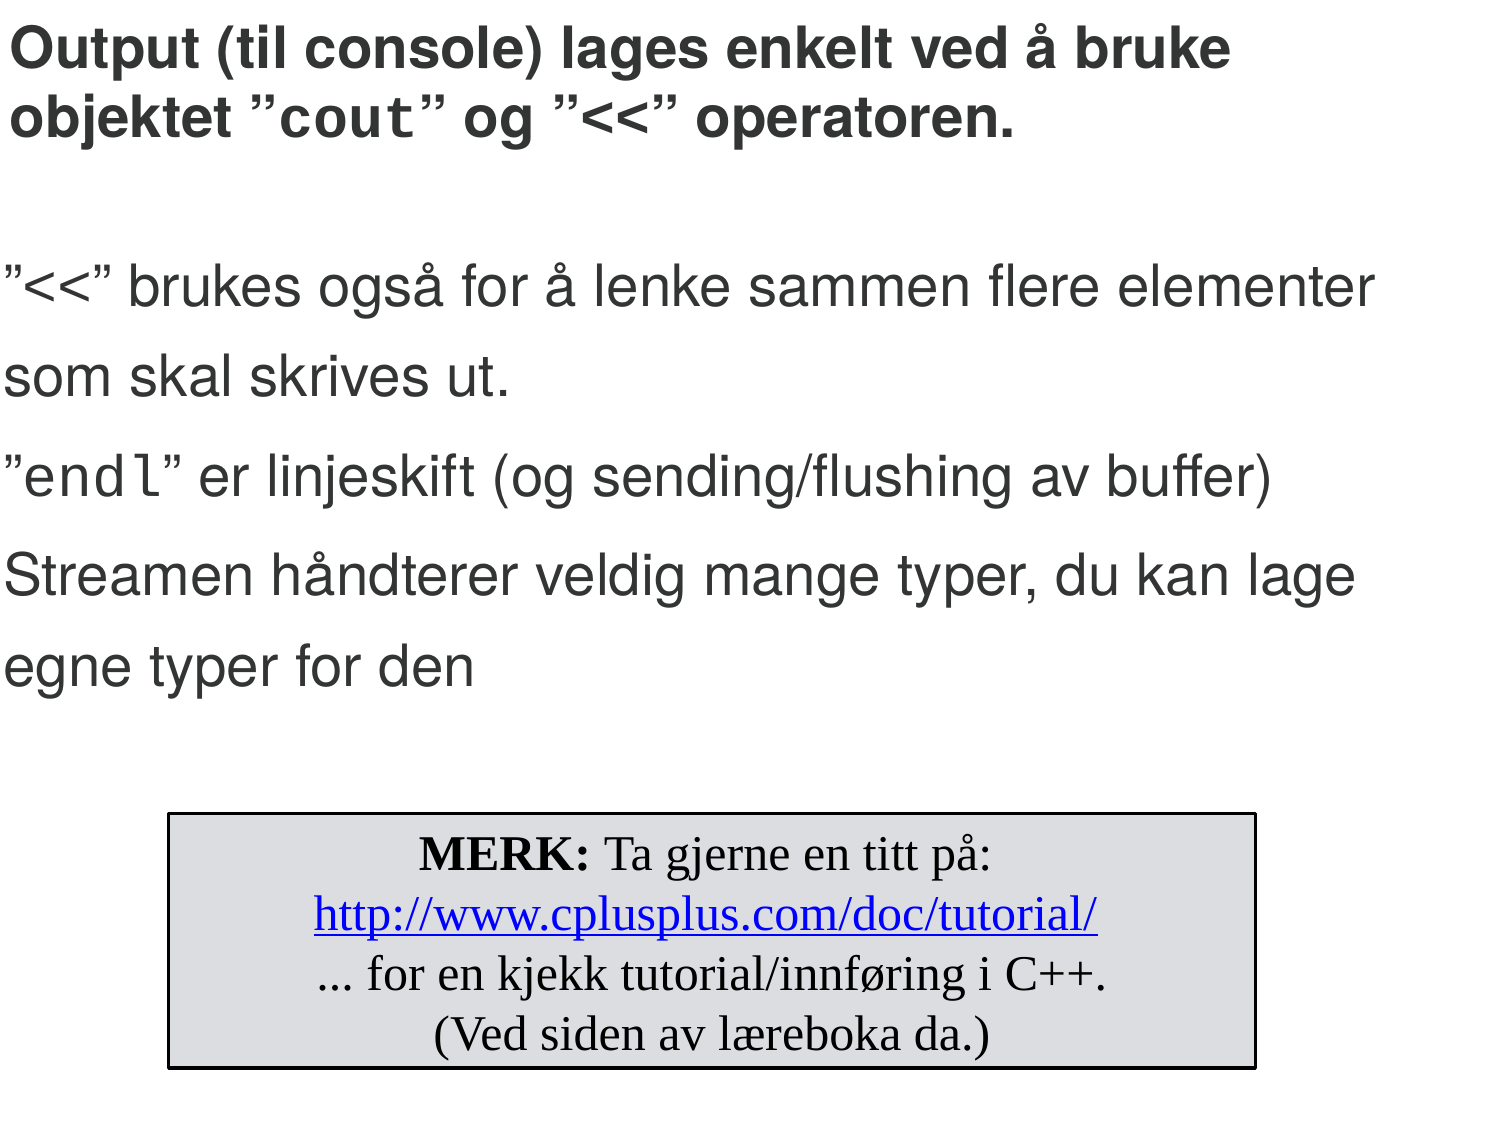

# Output (til console) lages enkelt ved å bruke objektet ”cout” og ”<<” operatoren.
”<<” brukes også for å lenke sammen flere elementer som skal skrives ut.
”endl” er linjeskift (og sending/flushing av buffer)
Streamen håndterer veldig mange typer, du kan lage egne typer for den
MERK: Ta gjerne en titt på: http://www.cplusplus.com/doc/tutorial/
... for en kjekk tutorial/innføring i C++.
(Ved siden av læreboka da.)